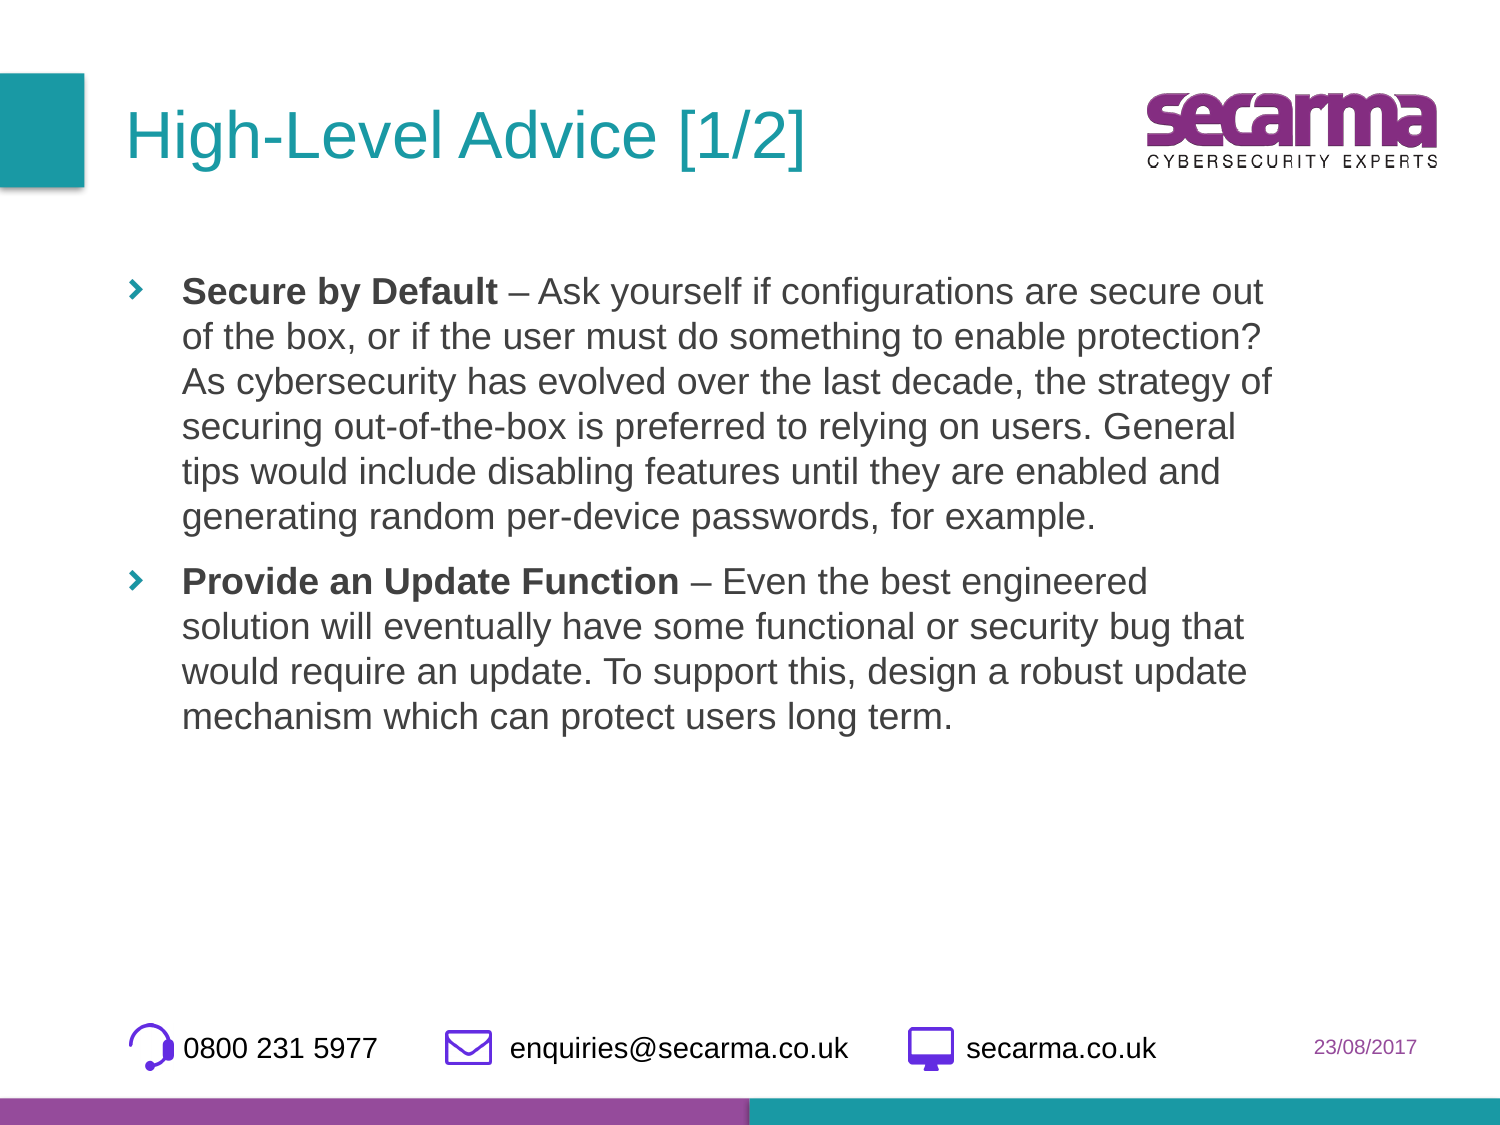

# High-Level Advice [1/2]
Secure by Default – Ask yourself if configurations are secure out of the box, or if the user must do something to enable protection? As cybersecurity has evolved over the last decade, the strategy of securing out-of-the-box is preferred to relying on users. General tips would include disabling features until they are enabled and generating random per-device passwords, for example.
Provide an Update Function – Even the best engineered solution will eventually have some functional or security bug that would require an update. To support this, design a robust update mechanism which can protect users long term.
       0800 231 5977                enquiries@secarma.co.uk	           secarma.co.uk
23/08/2017